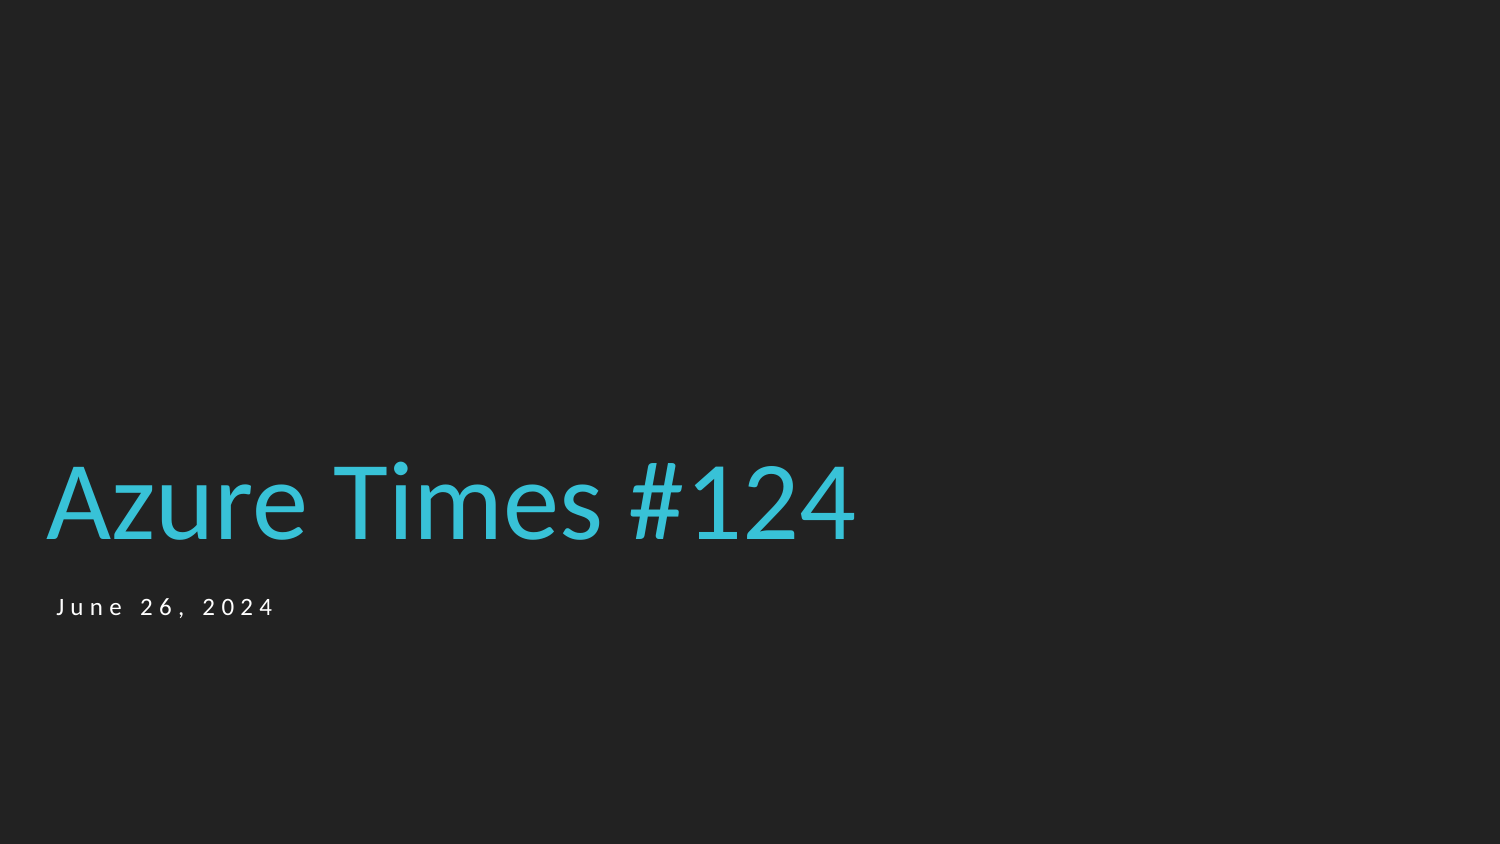

# Azure Times #124
June 26, 2024